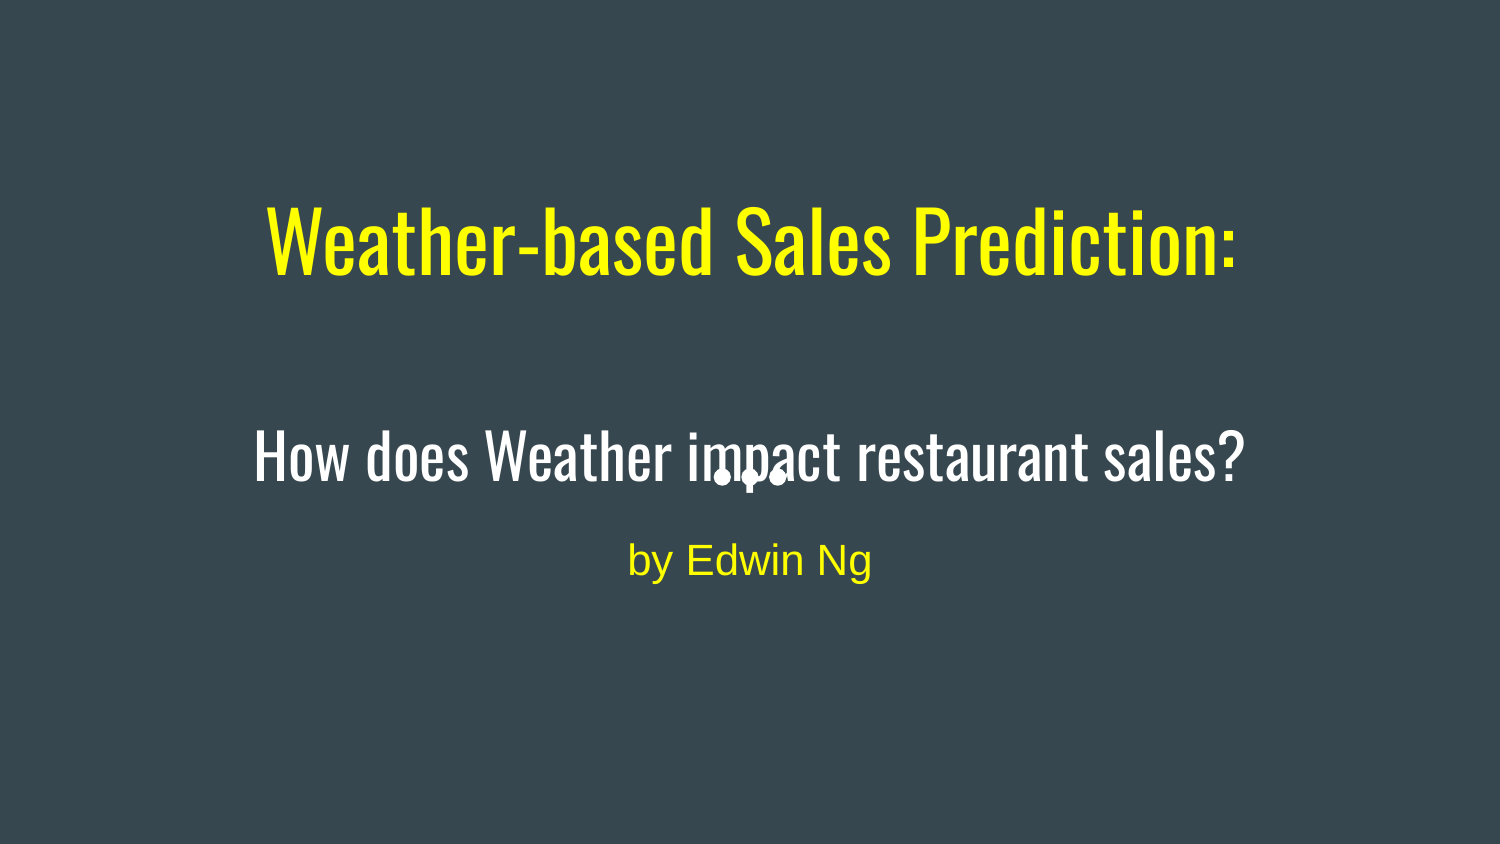

# Weather-based Sales Prediction:
How does Weather impact restaurant sales?
by Edwin Ng